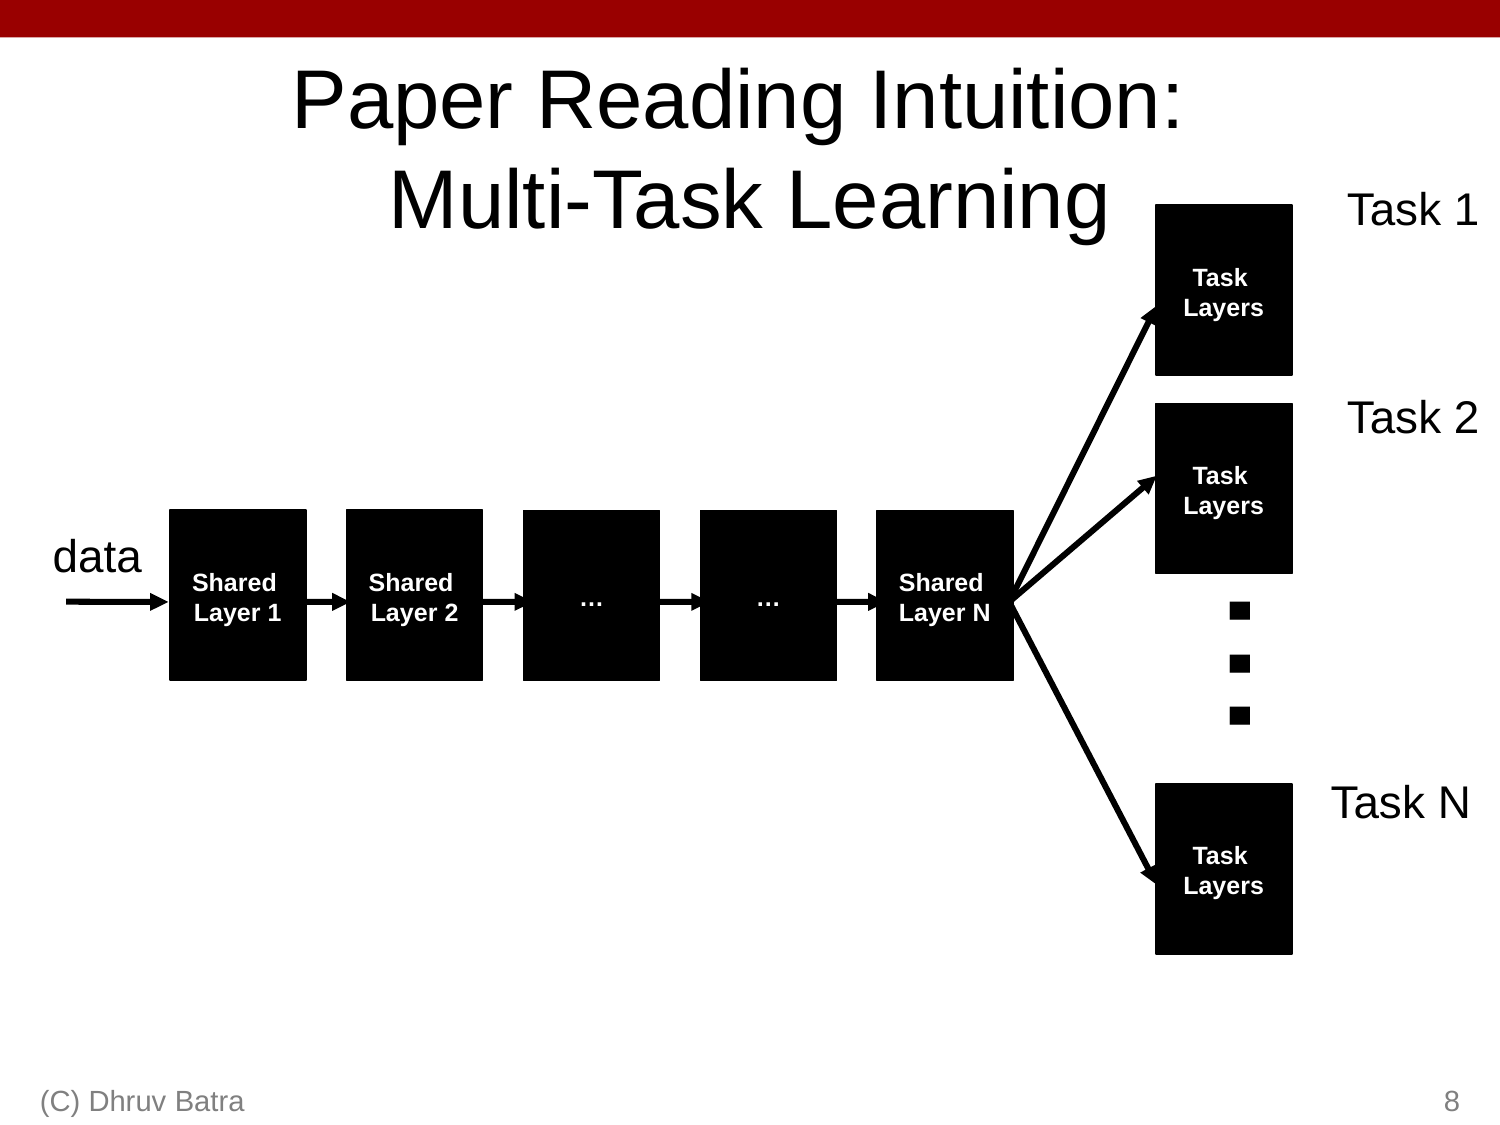

Paper Reading Intuition:
Multi-Task Learning
Task 1
Task
Layers

Task 2
Task
Layers

Shared
Layer 1
Shared
Layer 2
…
…
Shared
Layer N
data
...

Task N
Task
Layers
(C) Dhruv Batra
8